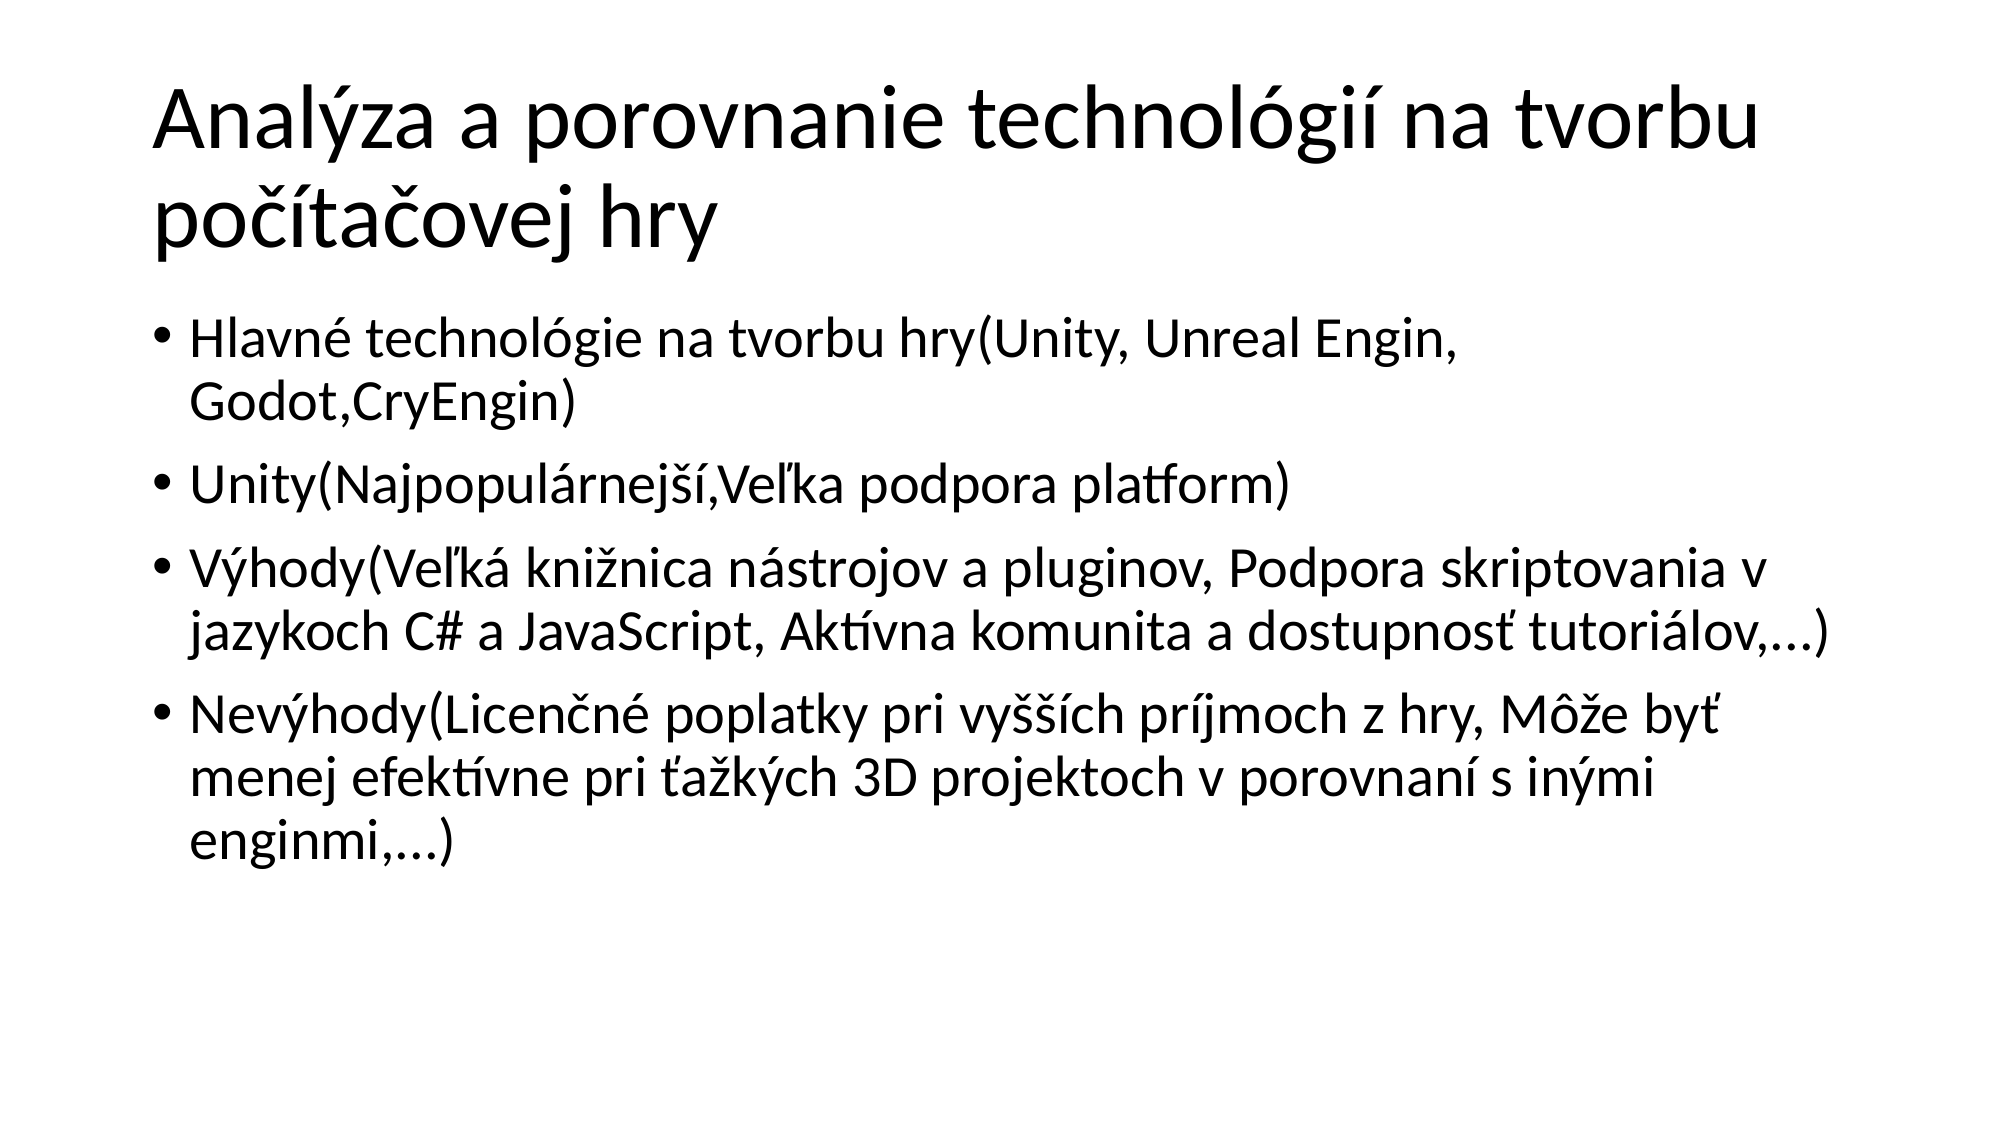

# Analýza a porovnanie technológií na tvorbu počítačovej hry
Hlavné technológie na tvorbu hry(Unity, Unreal Engin, Godot,CryEngin)
Unity(Najpopulárnejší,Veľka podpora platform)
Výhody(Veľká knižnica nástrojov a pluginov, Podpora skriptovania v jazykoch C# a JavaScript, Aktívna komunita a dostupnosť tutoriálov,...)
Nevýhody(Licenčné poplatky pri vyšších príjmoch z hry, Môže byť menej efektívne pri ťažkých 3D projektoch v porovnaní s inými enginmi,...)